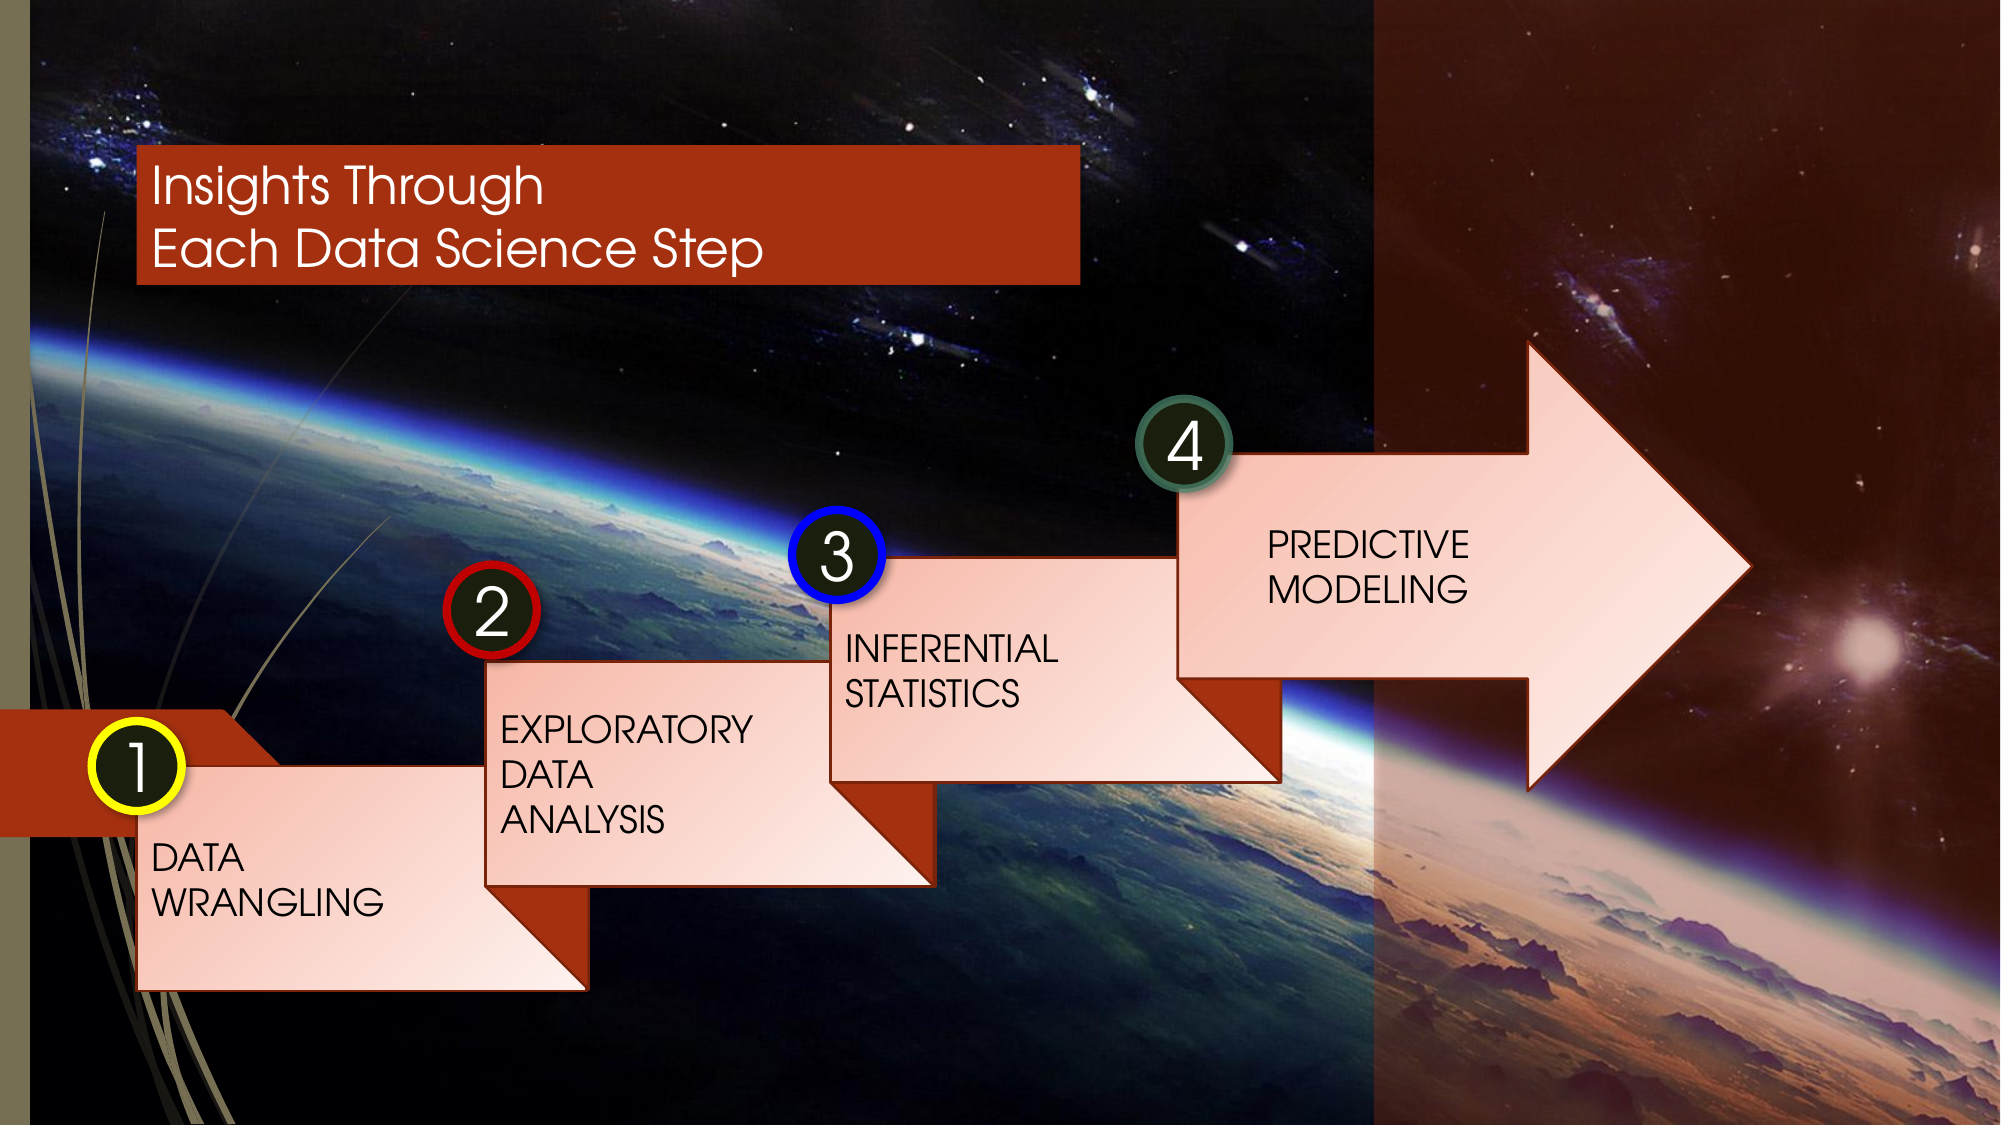

Insights Through
Each Data Science Step
PREDICTIVE MODELING
4
3
INFERENTIAL
STATISTICS
2
EXPLORATORY
DATA
ANALYSIS

1
DATA
WRANGLING